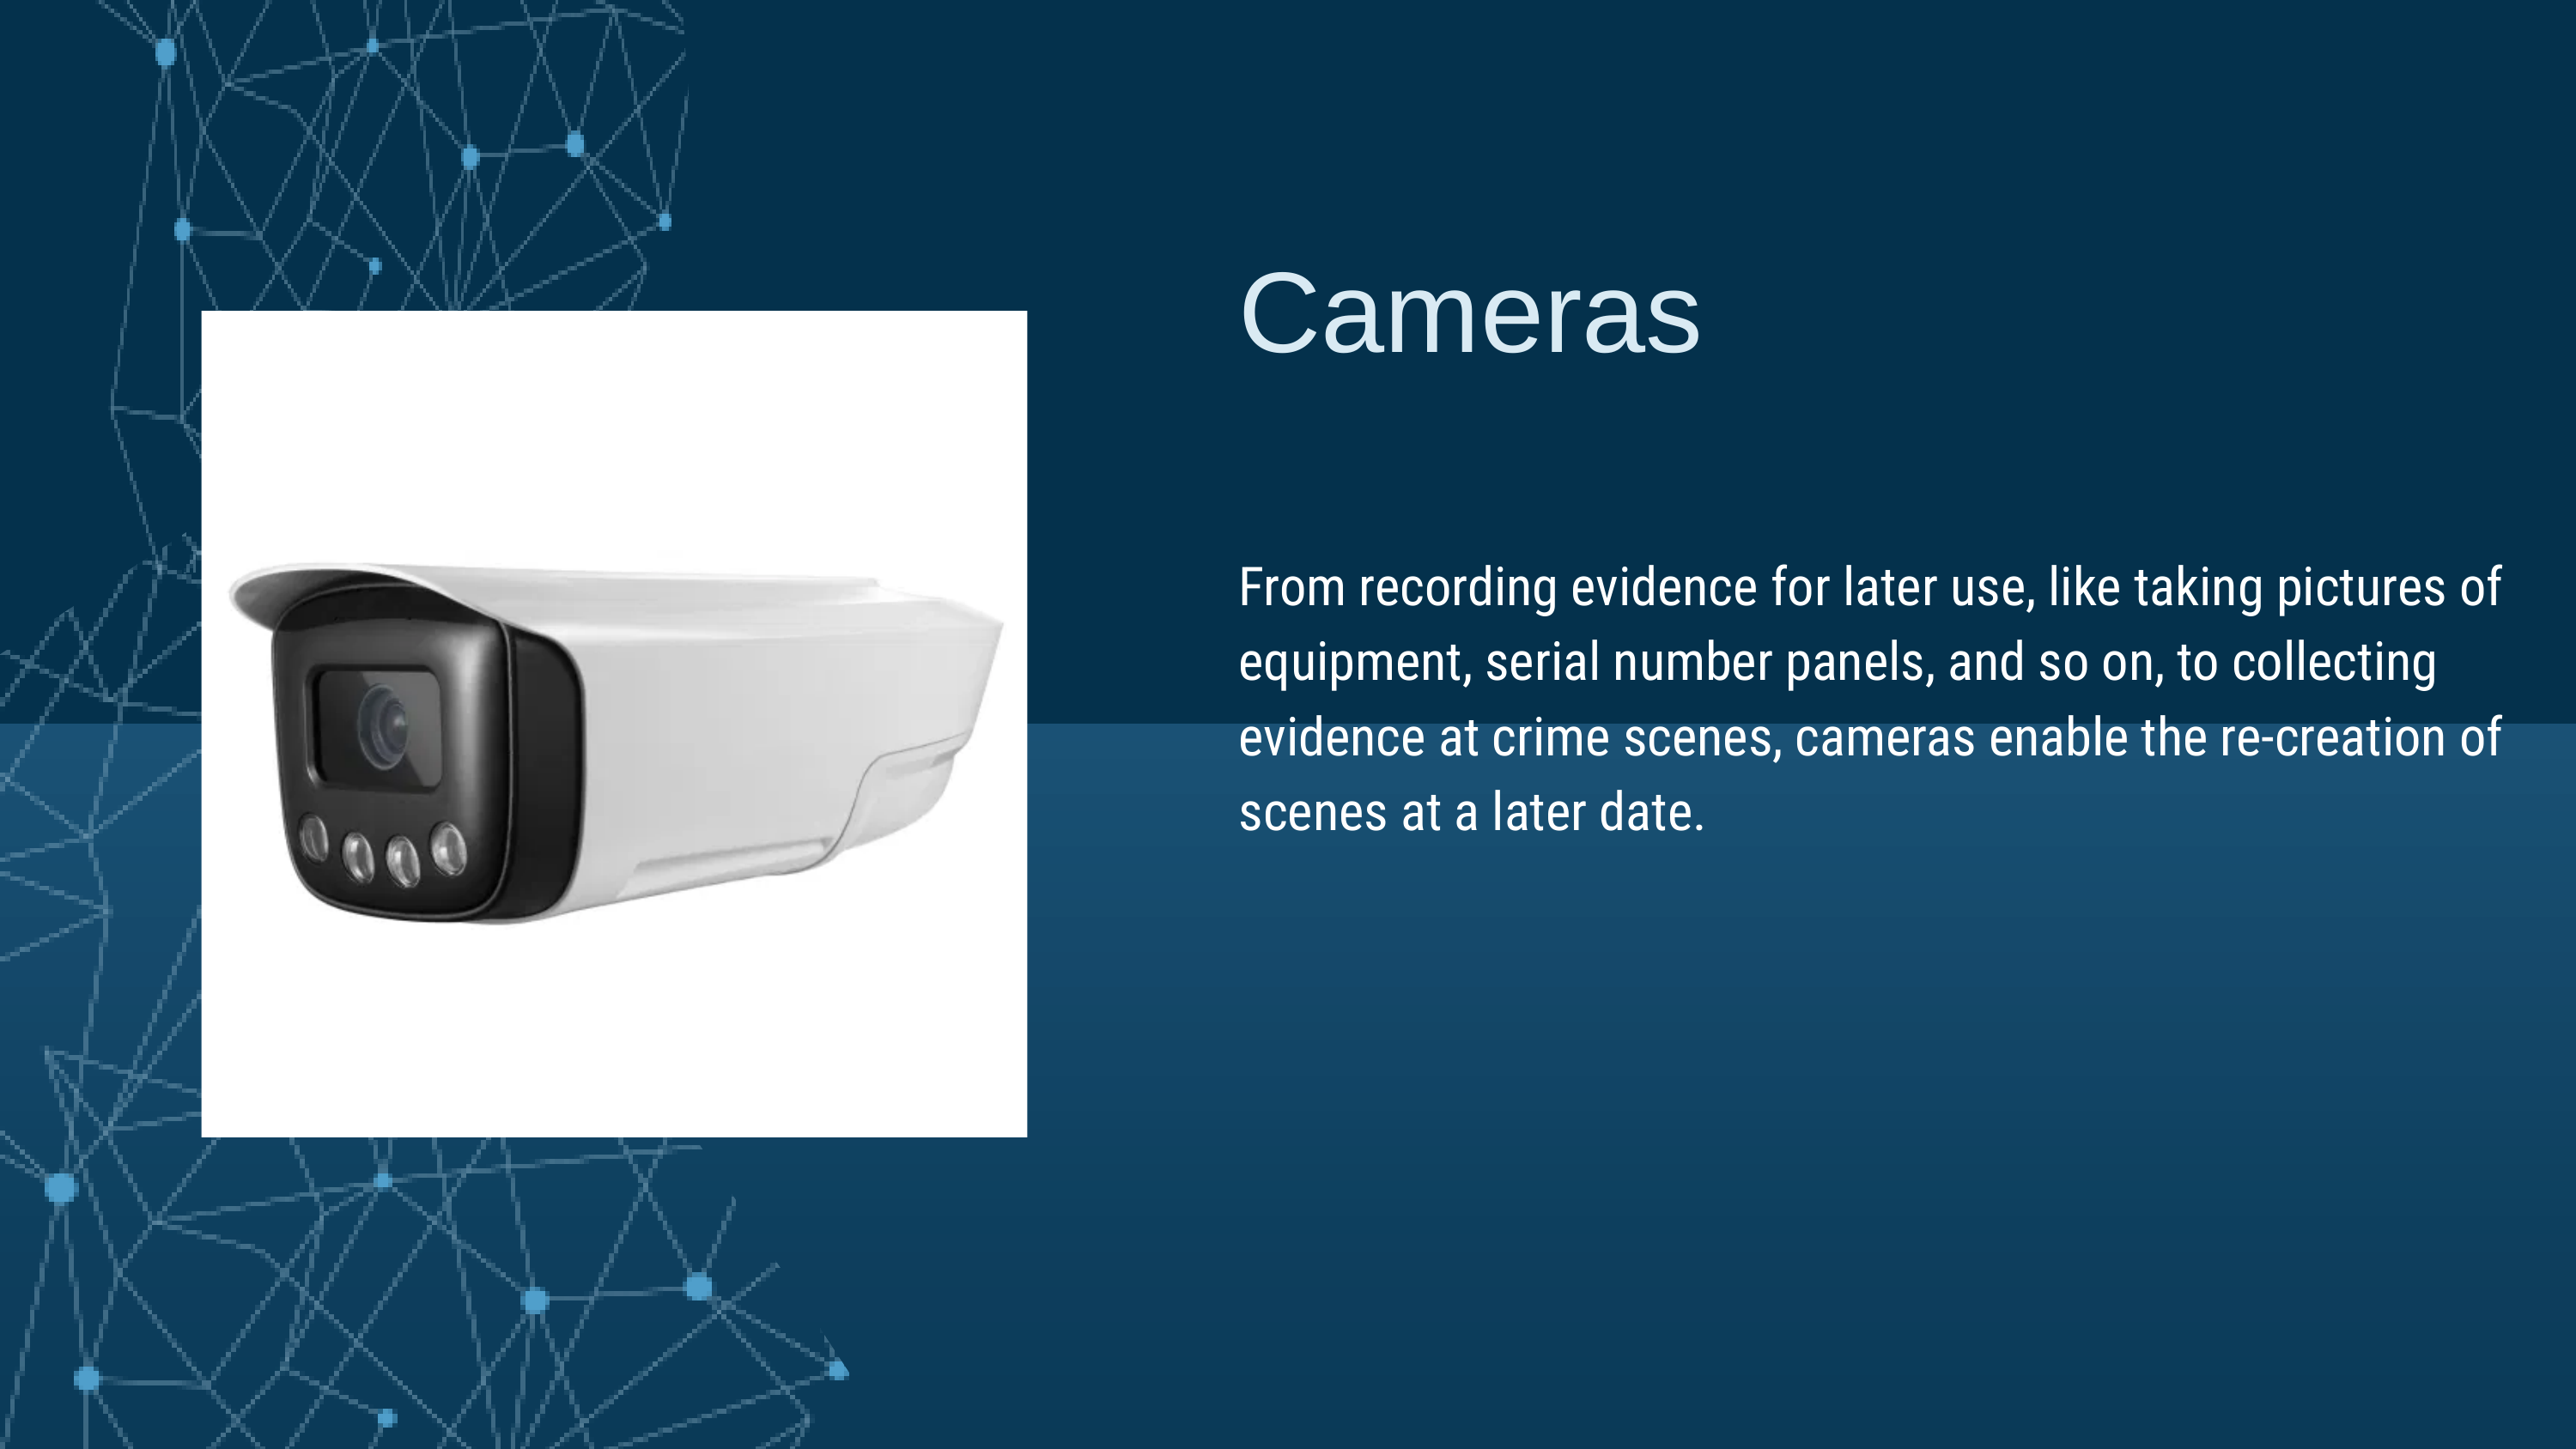

Cameras

From recording evidence for later use, like taking pictures of equipment, serial number panels, and so on, to collecting evidence at crime scenes, cameras enable the re-creation of scenes at a later date.